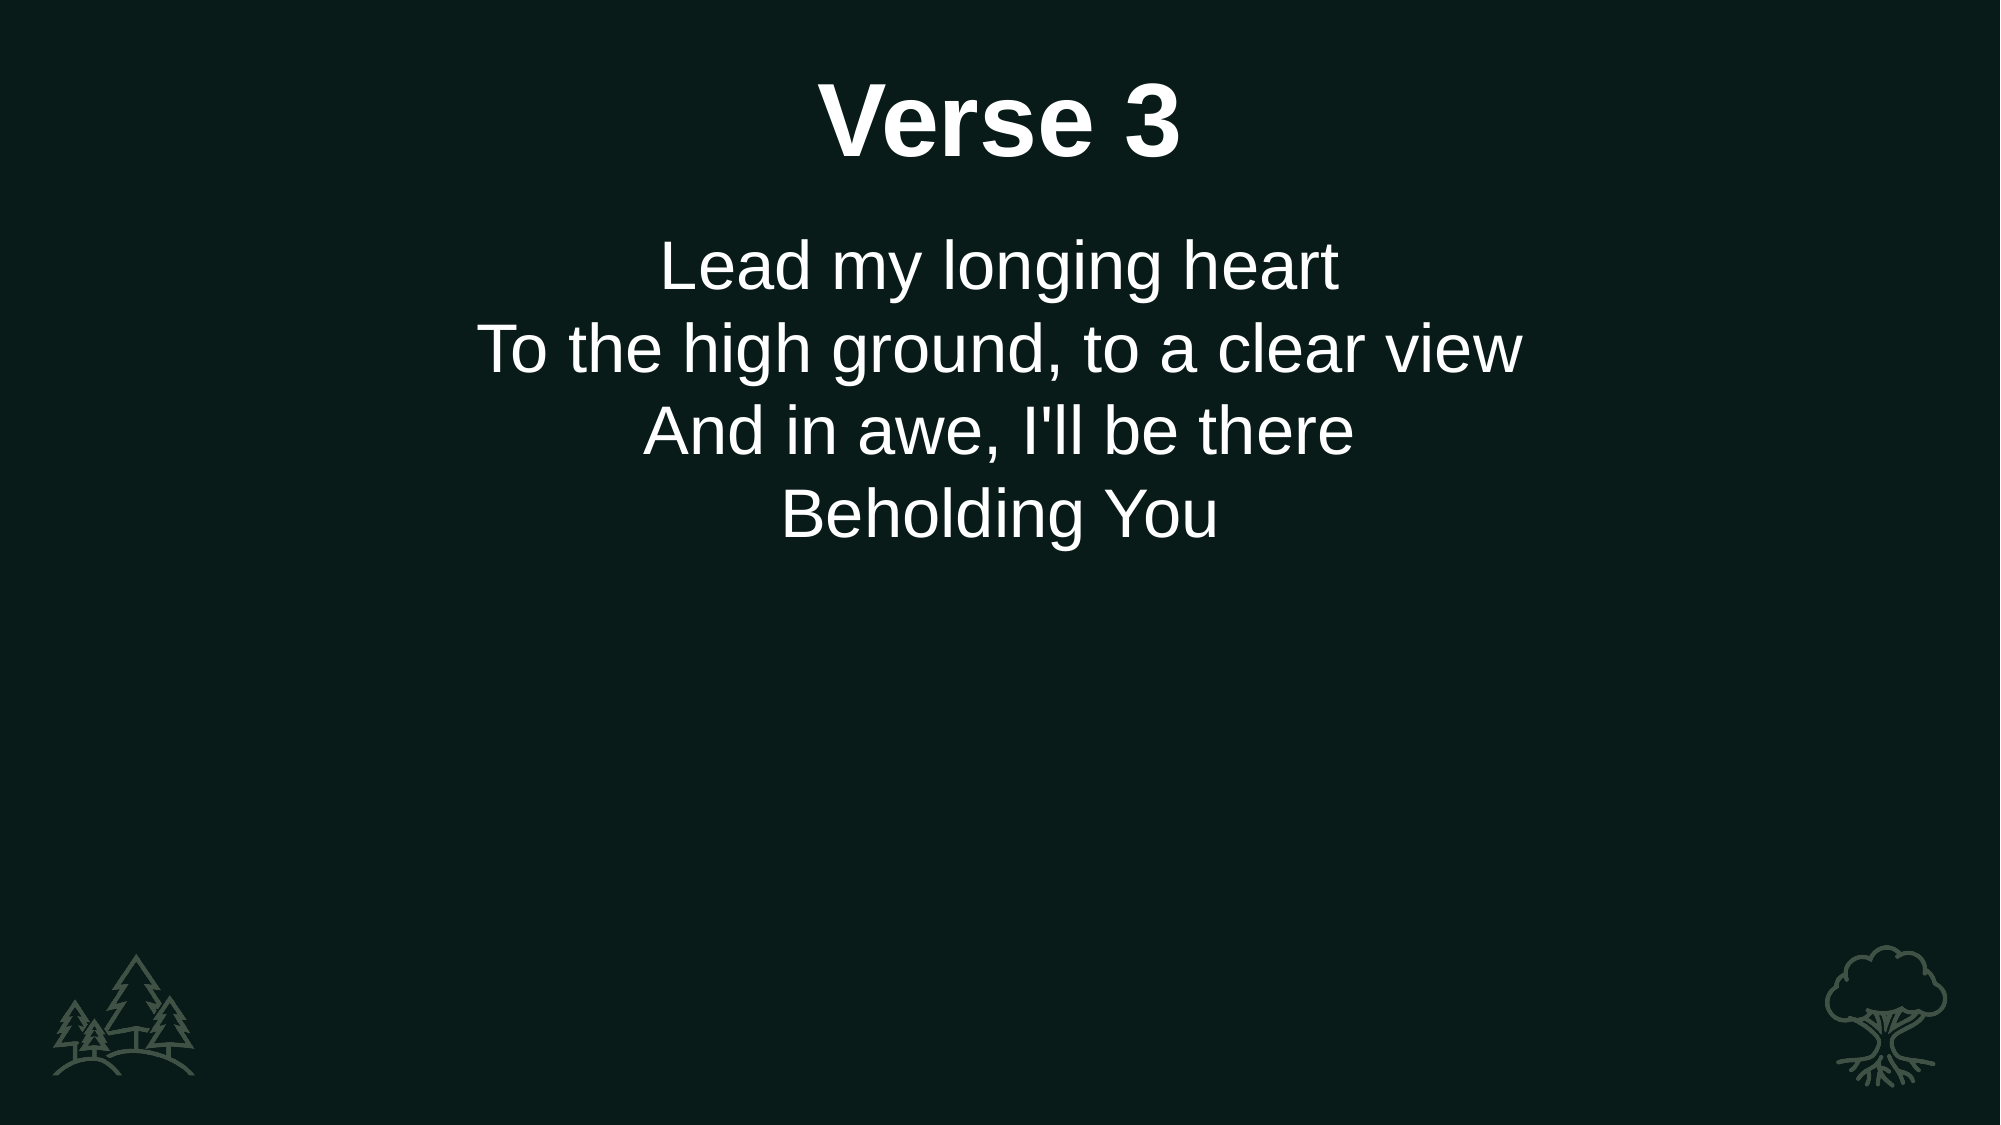

Verse 3
Lead my longing heart
To the high ground, to a clear view
And in awe, I'll be there
Beholding You